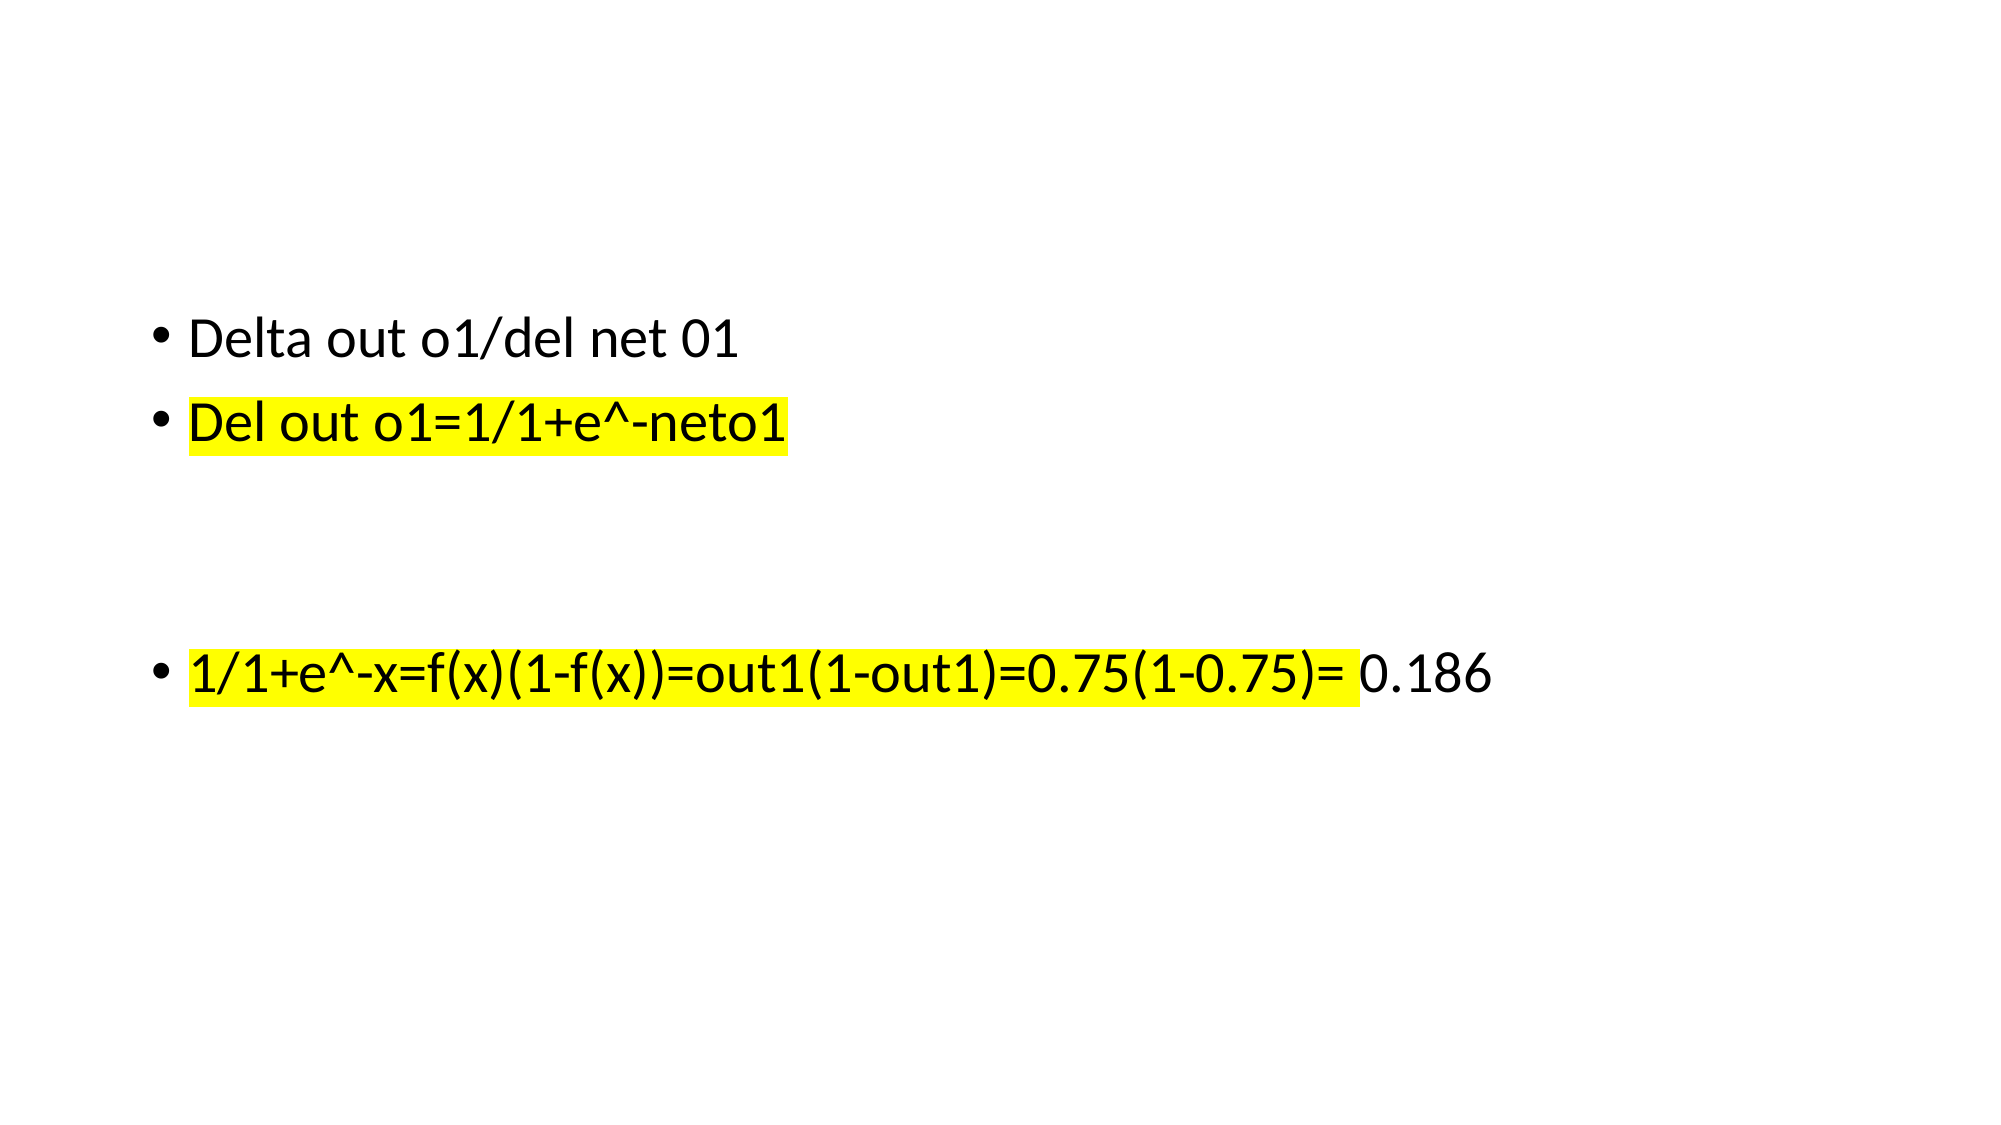

#
Delta out o1/del net 01
Del out o1=1/1+e^-neto1

1/1+e^-x=f(x)(1-f(x))=out1(1-out1)=0.75(1-0.75)= 0.186